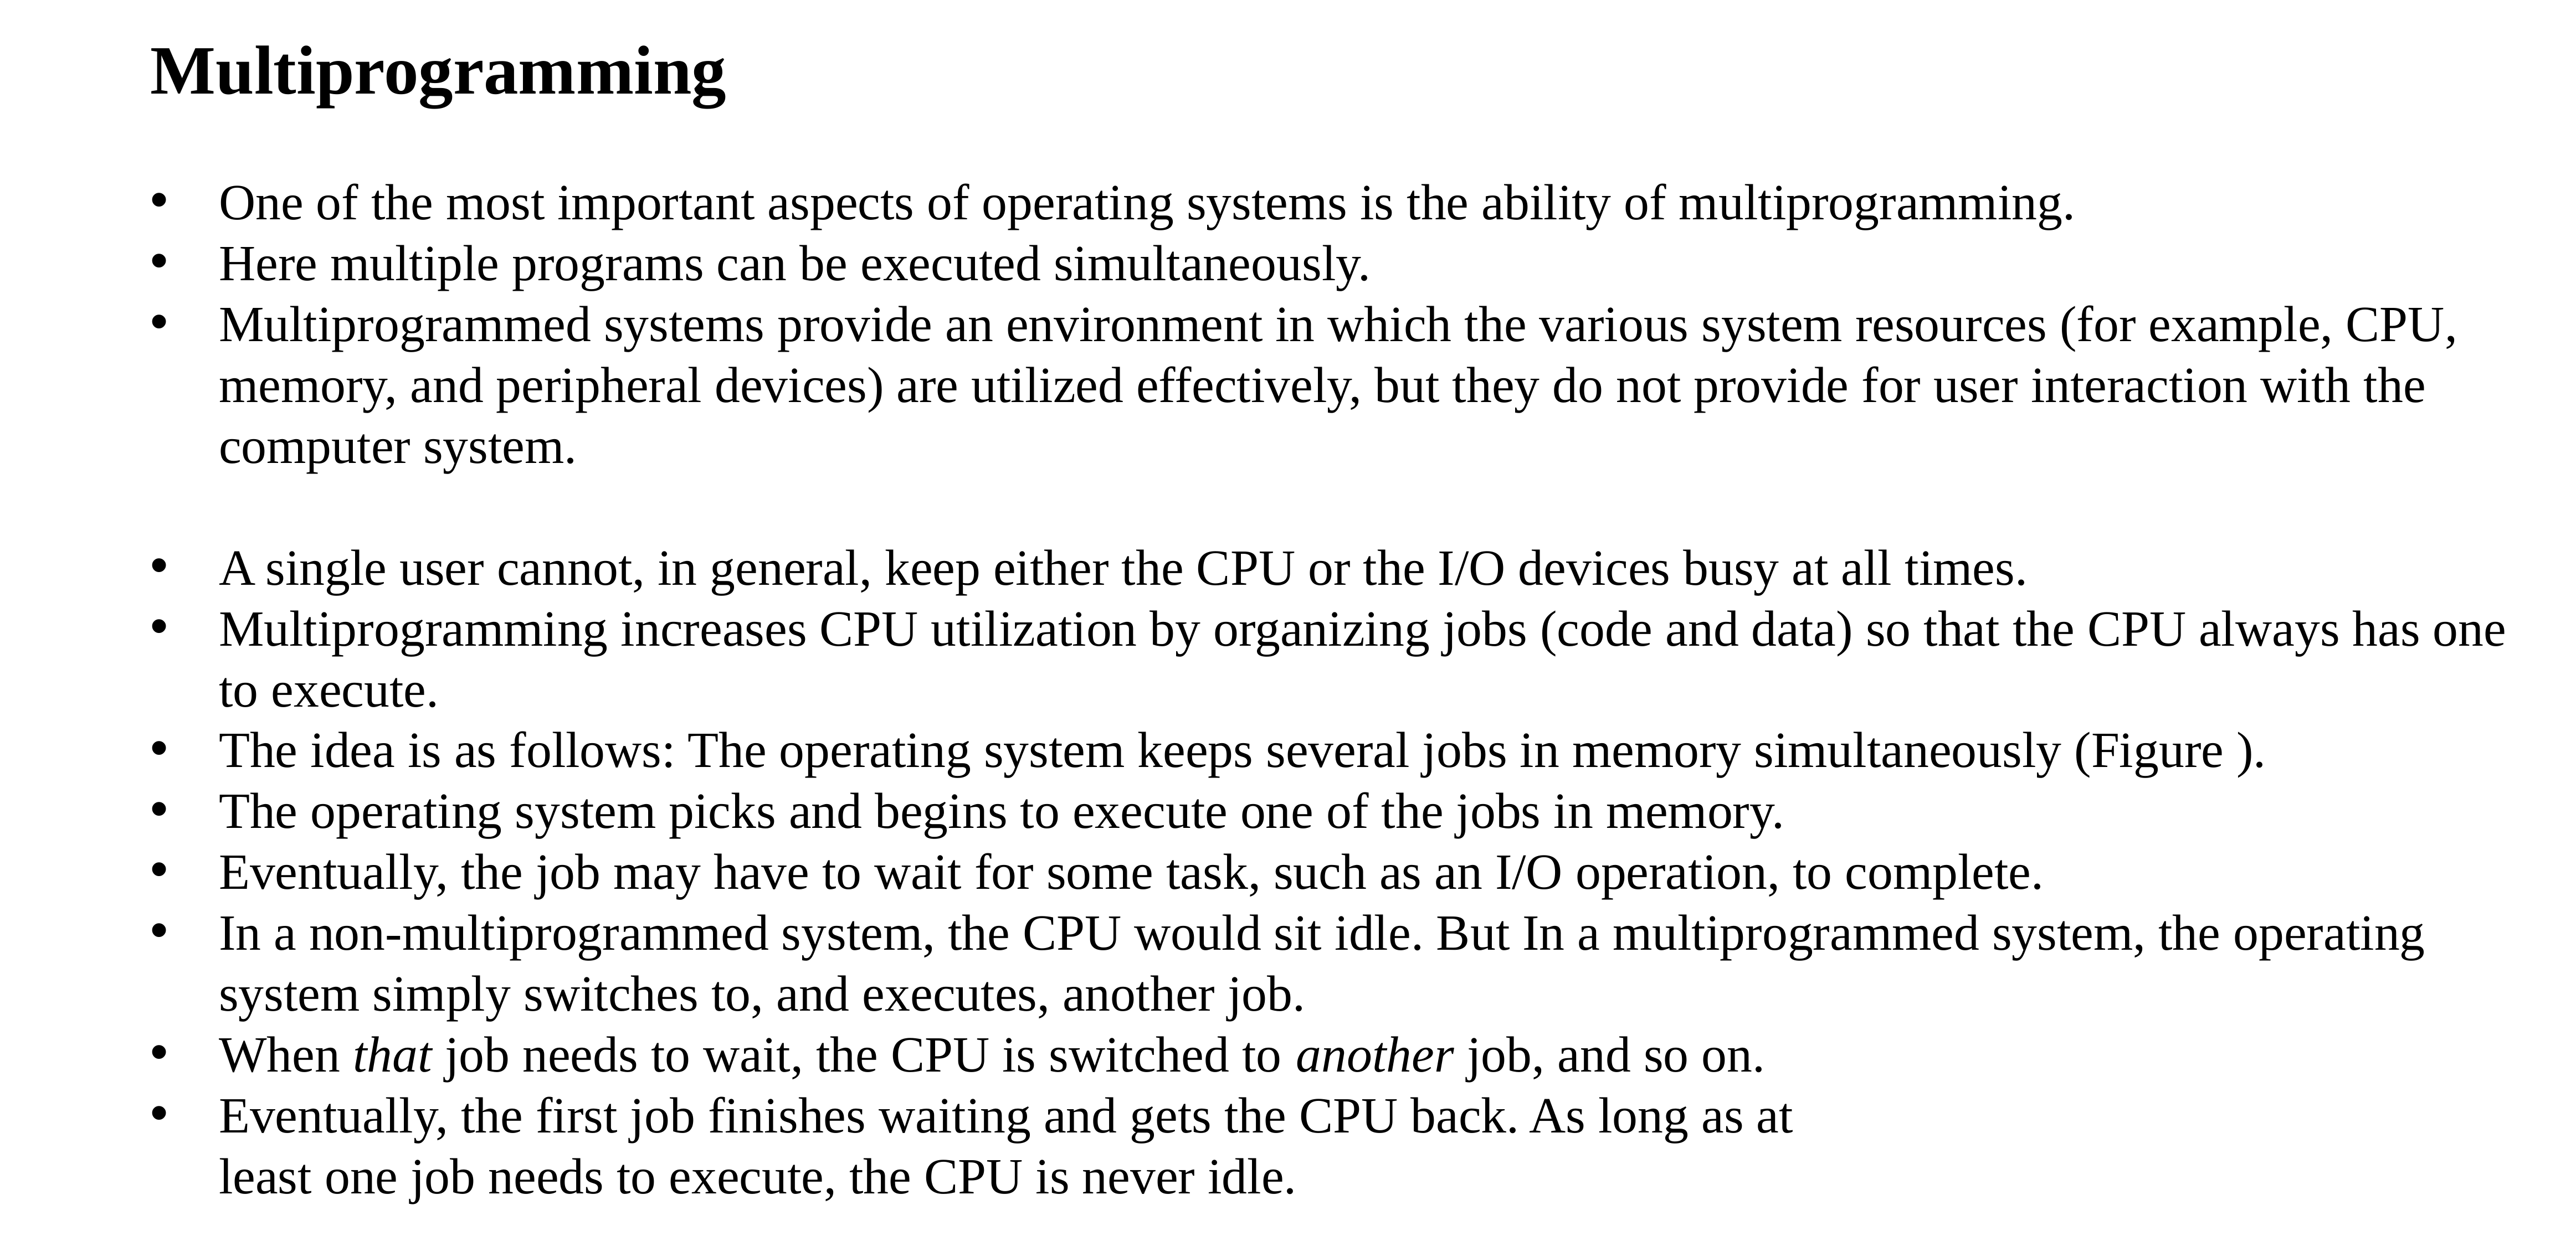

Multiprogramming

One of the most important aspects of operating systems is the ability of multiprogramming.
Here multiple programs can be executed simultaneously.
Multiprogrammed systems provide an environment in which the various system resources (for example, CPU, memory, and peripheral devices) are utilized effectively, but they do not provide for user interaction with the computer system.
A single user cannot, in general, keep either the CPU or the I/O devices busy at all times.
Multiprogramming increases CPU utilization by organizing jobs (code and data) so that the CPU always has one to execute.
The idea is as follows: The operating system keeps several jobs in memory simultaneously (Figure ).
The operating system picks and begins to execute one of the jobs in memory.
Eventually, the job may have to wait for some task, such as an I/O operation, to complete.
In a non-multiprogrammed system, the CPU would sit idle. But In a multiprogrammed system, the operating system simply switches to, and executes, another job.
When that job needs to wait, the CPU is switched to another job, and so on.
Eventually, the first job finishes waiting and gets the CPU back. As long as at
least one job needs to execute, the CPU is never idle.